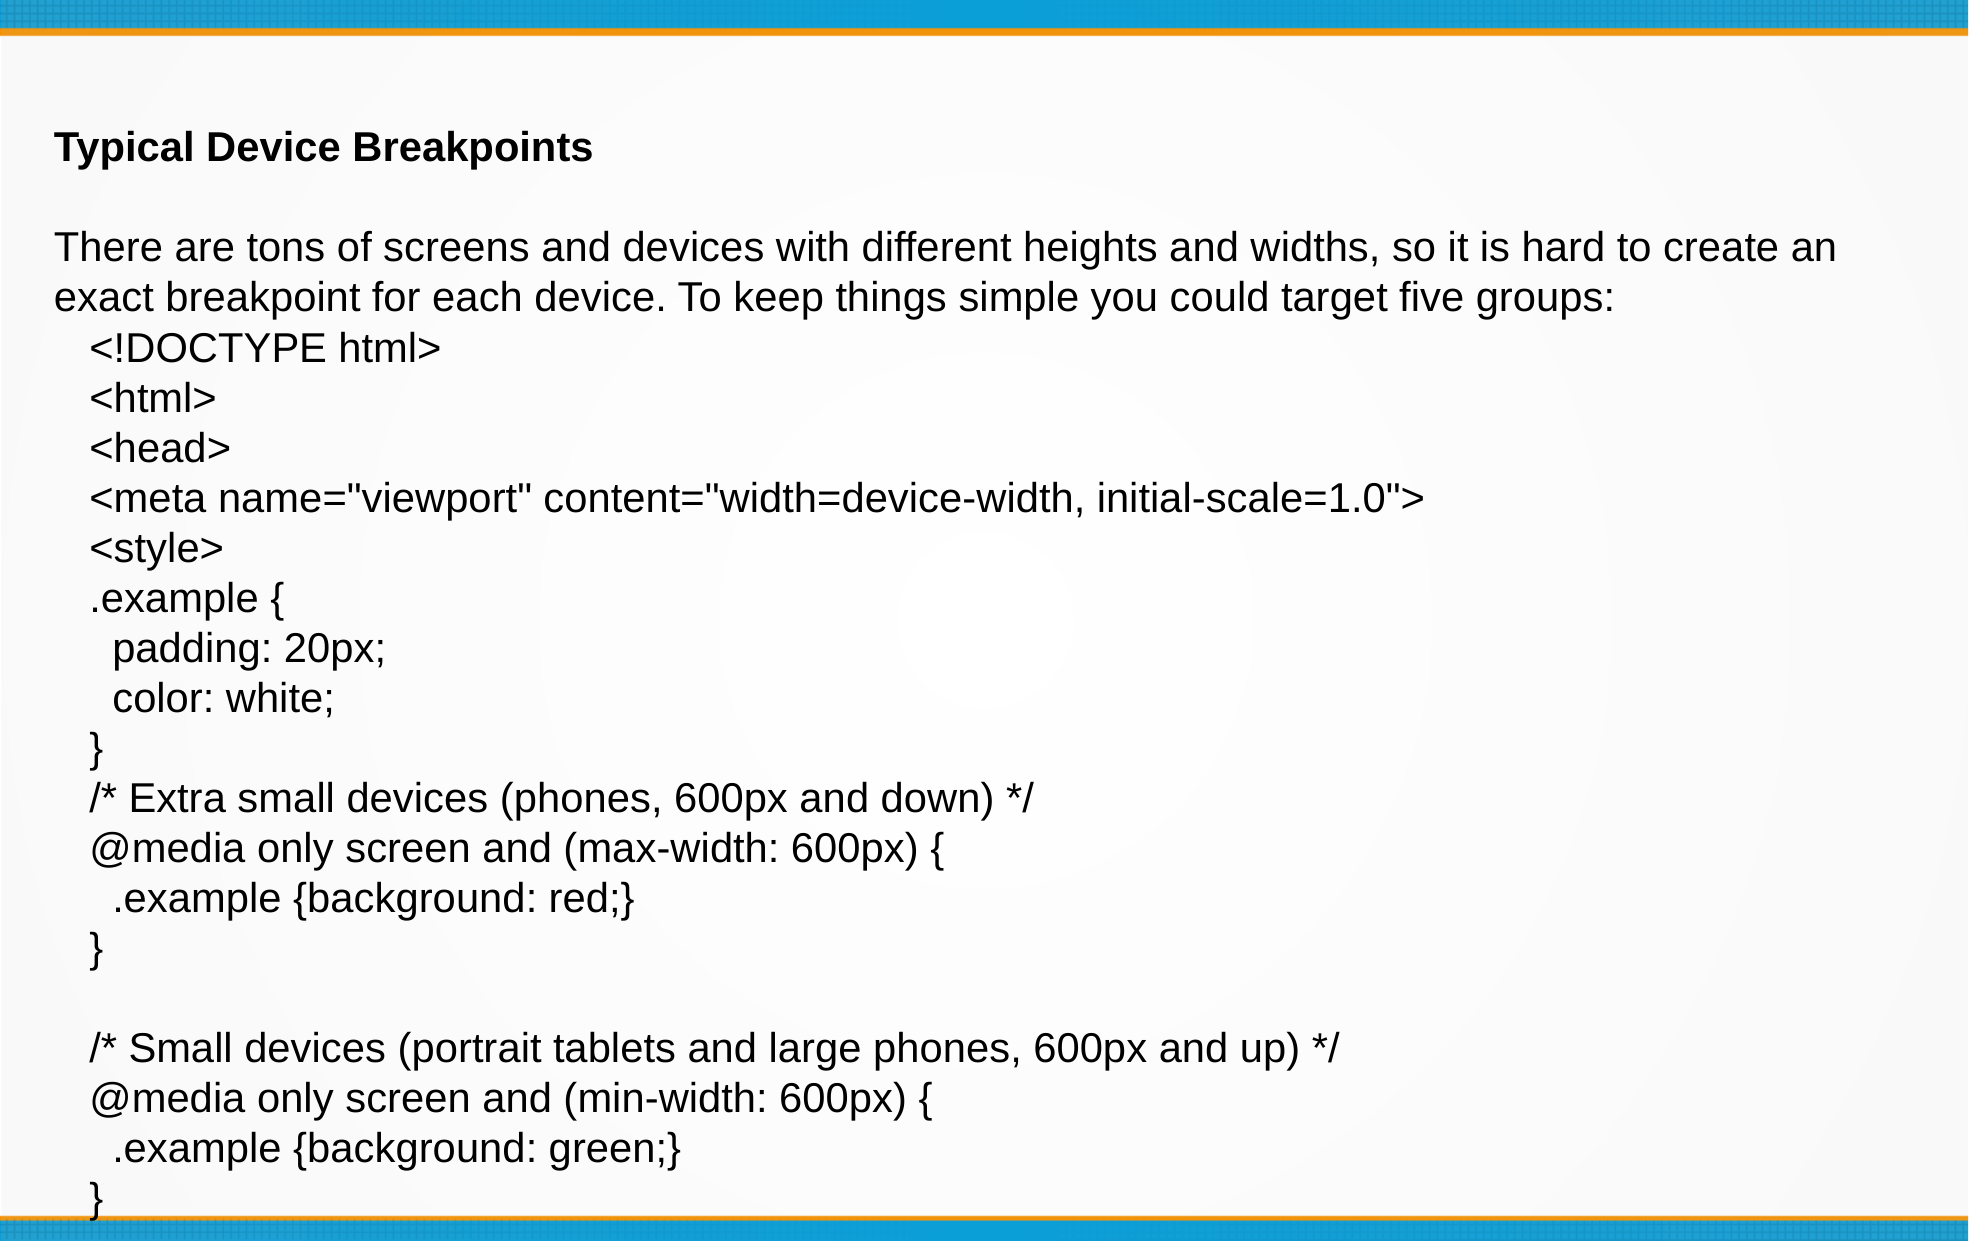

Typical Device Breakpoints

There are tons of screens and devices with different heights and widths, so it is hard to create an exact breakpoint for each device. To keep things simple you could target five groups:
<!DOCTYPE html>
<html>
<head>
<meta name="viewport" content="width=device-width, initial-scale=1.0">
<style>
.example {
  padding: 20px;
  color: white;
}
/* Extra small devices (phones, 600px and down) */
@media only screen and (max-width: 600px) {
  .example {background: red;}
}

/* Small devices (portrait tablets and large phones, 600px and up) */
@media only screen and (min-width: 600px) {
  .example {background: green;}
}